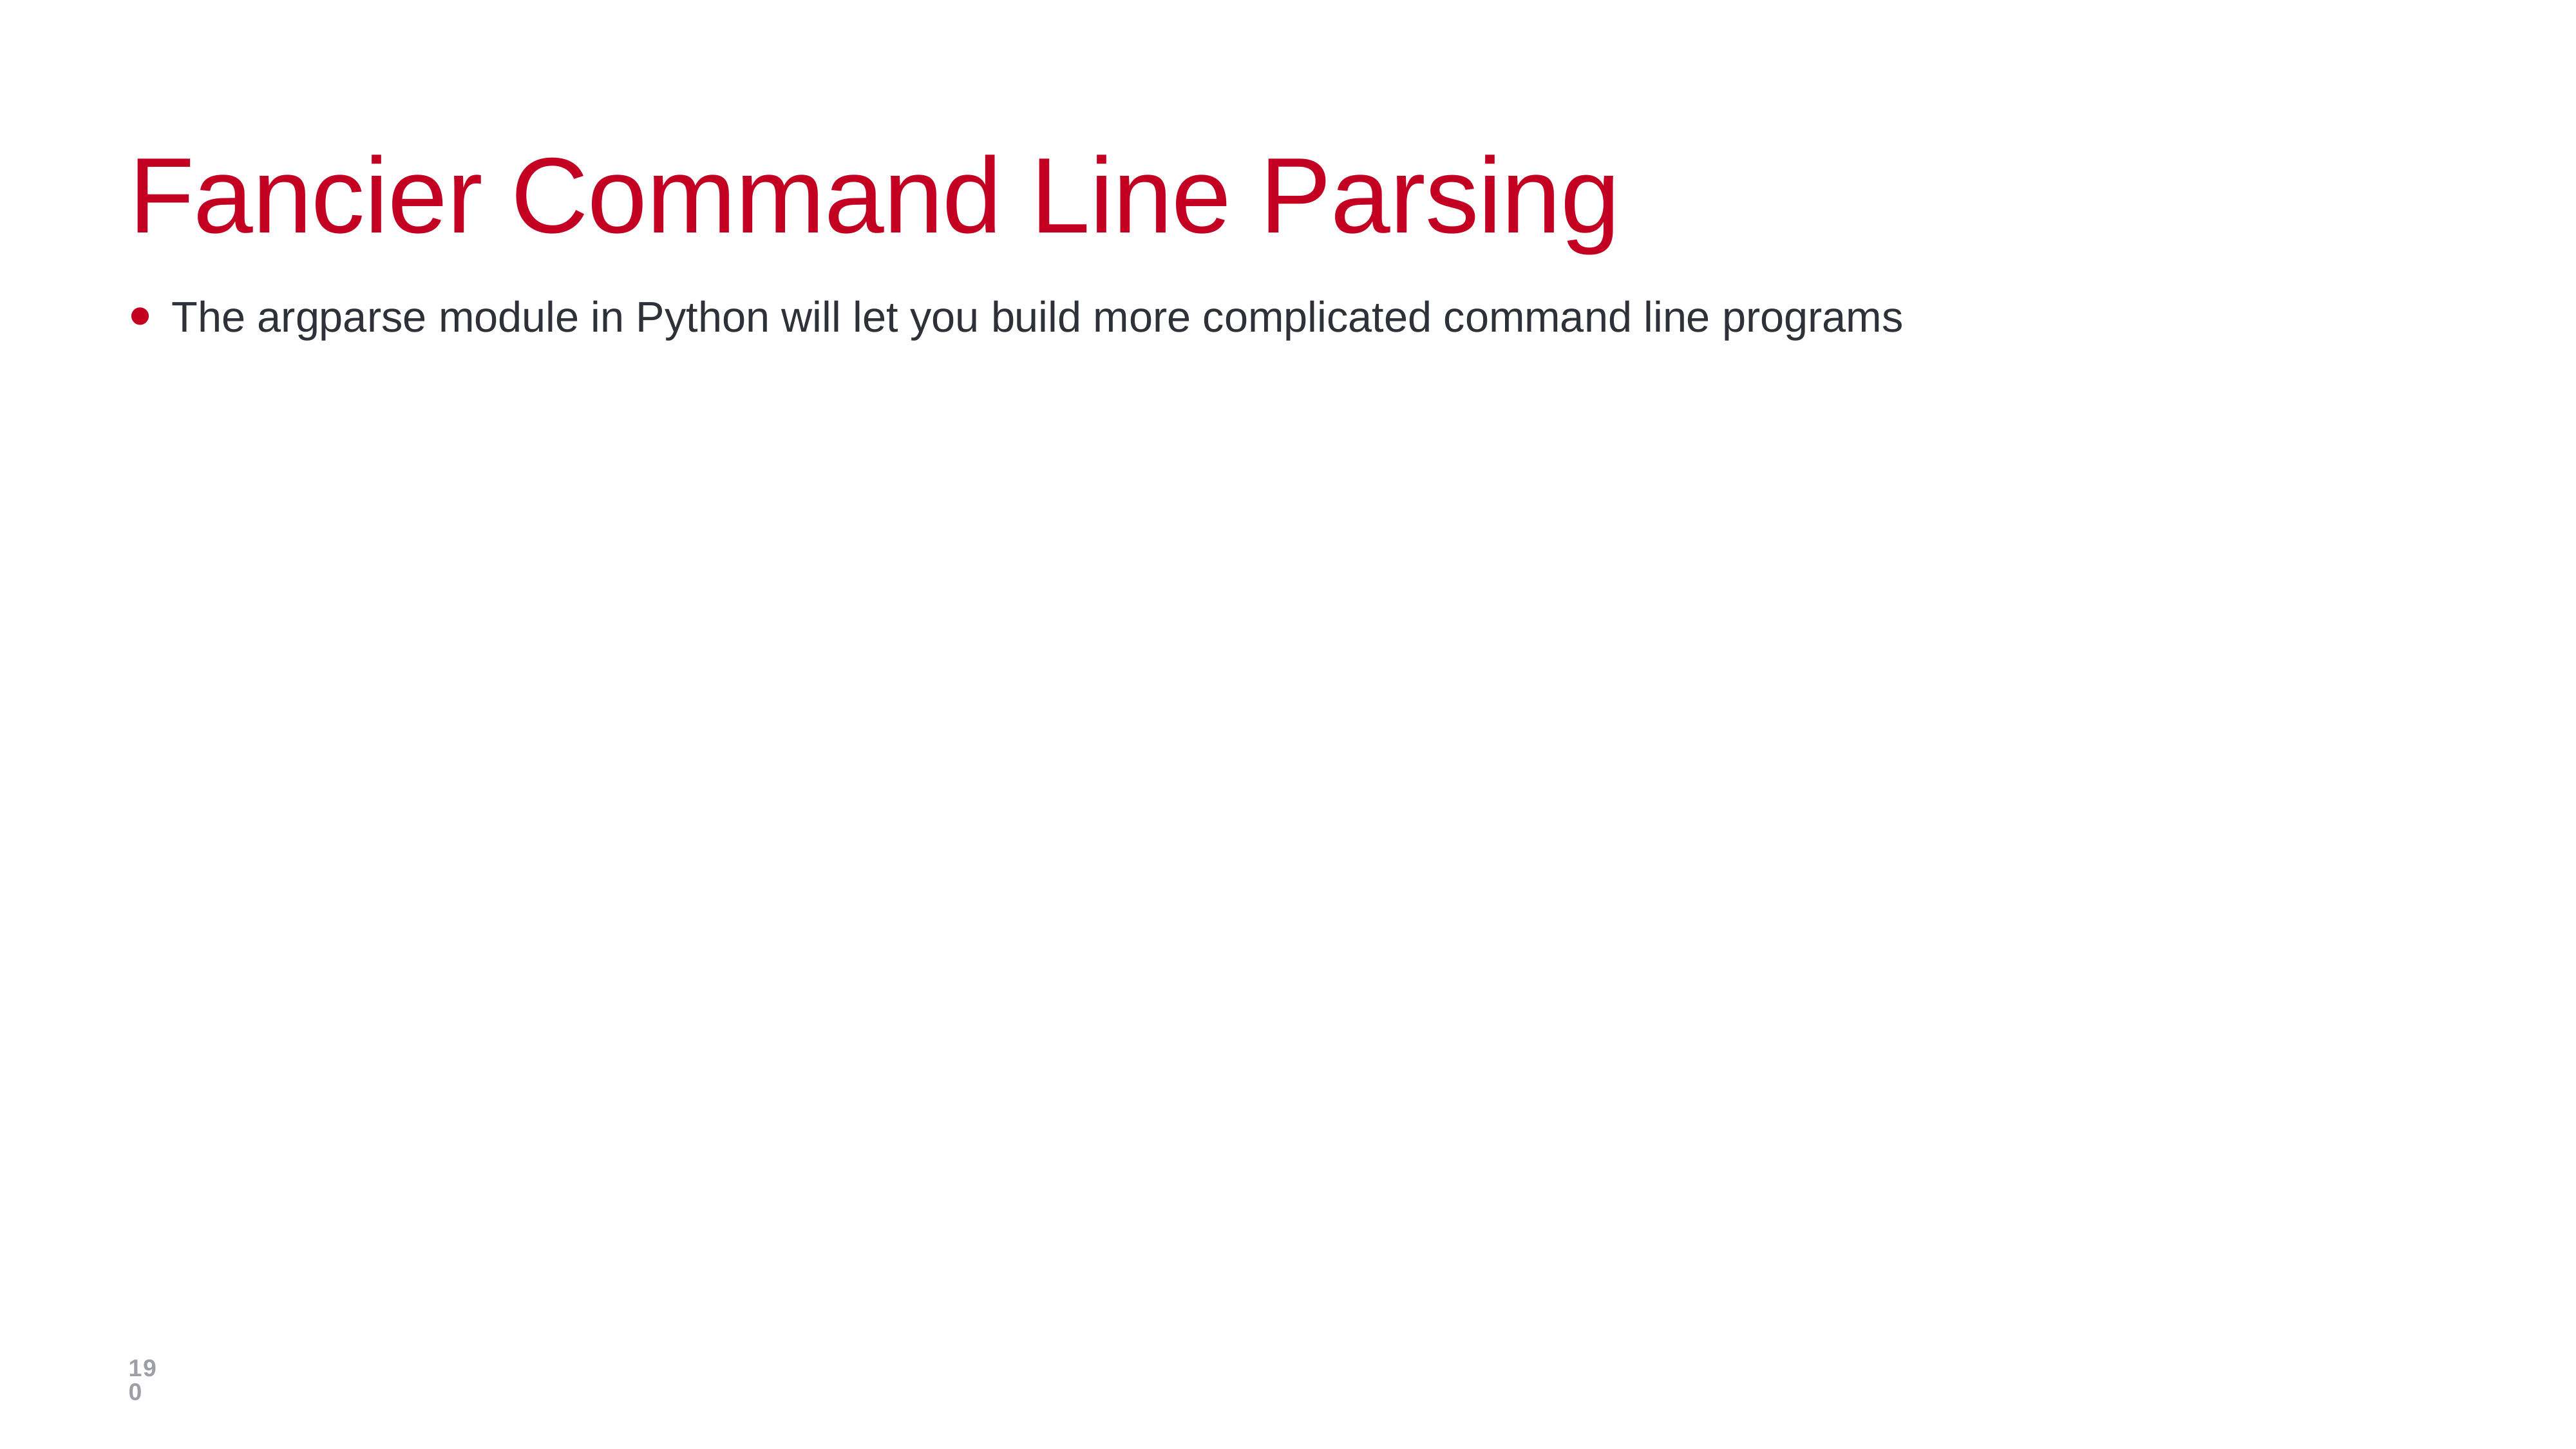

# Fancier Command Line Parsing
The argparse module in Python will let you build more complicated command line programs

190